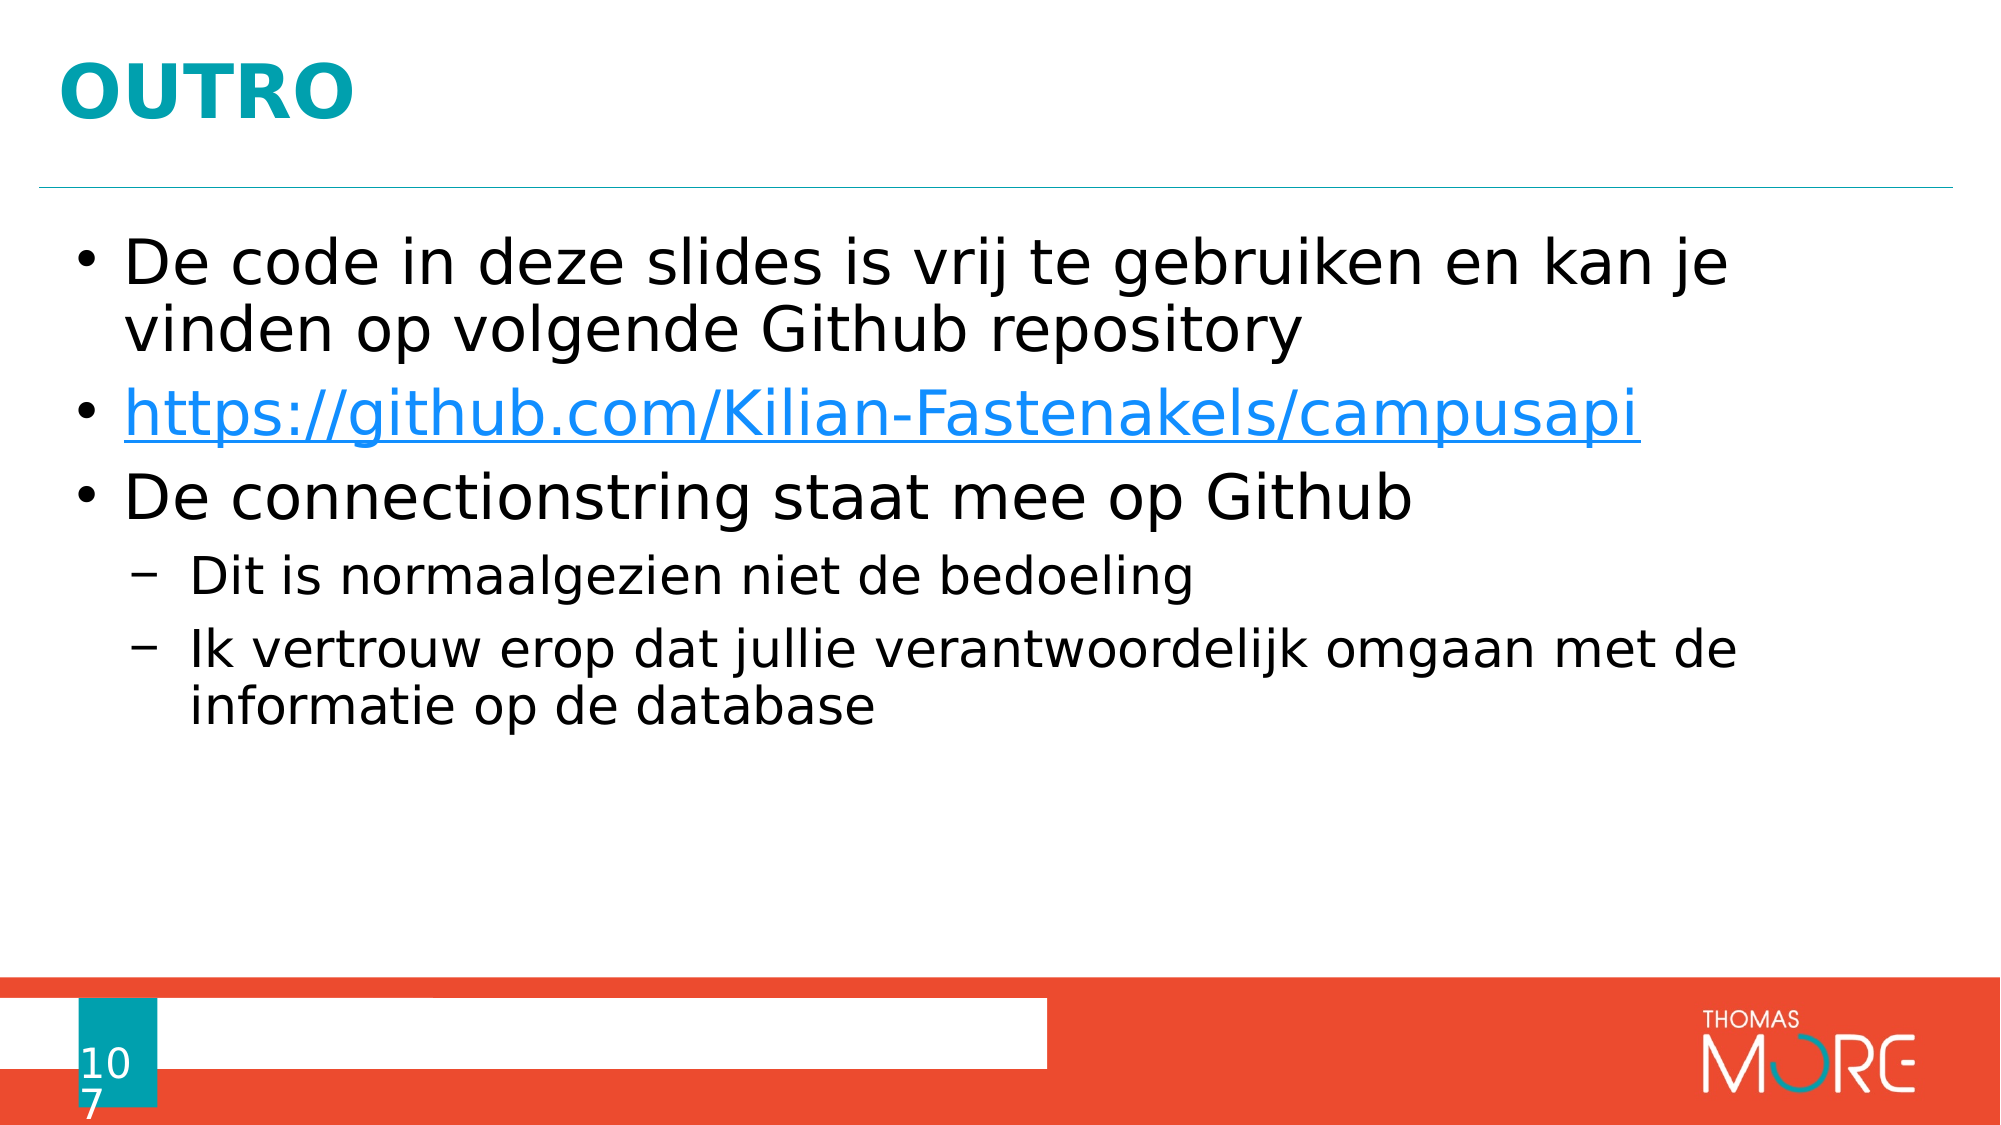

# outro
De code in deze slides is vrij te gebruiken en kan je vinden op volgende Github repository
https://github.com/Kilian-Fastenakels/campusapi
De connectionstring staat mee op Github
Dit is normaalgezien niet de bedoeling
Ik vertrouw erop dat jullie verantwoordelijk omgaan met de informatie op de database

107